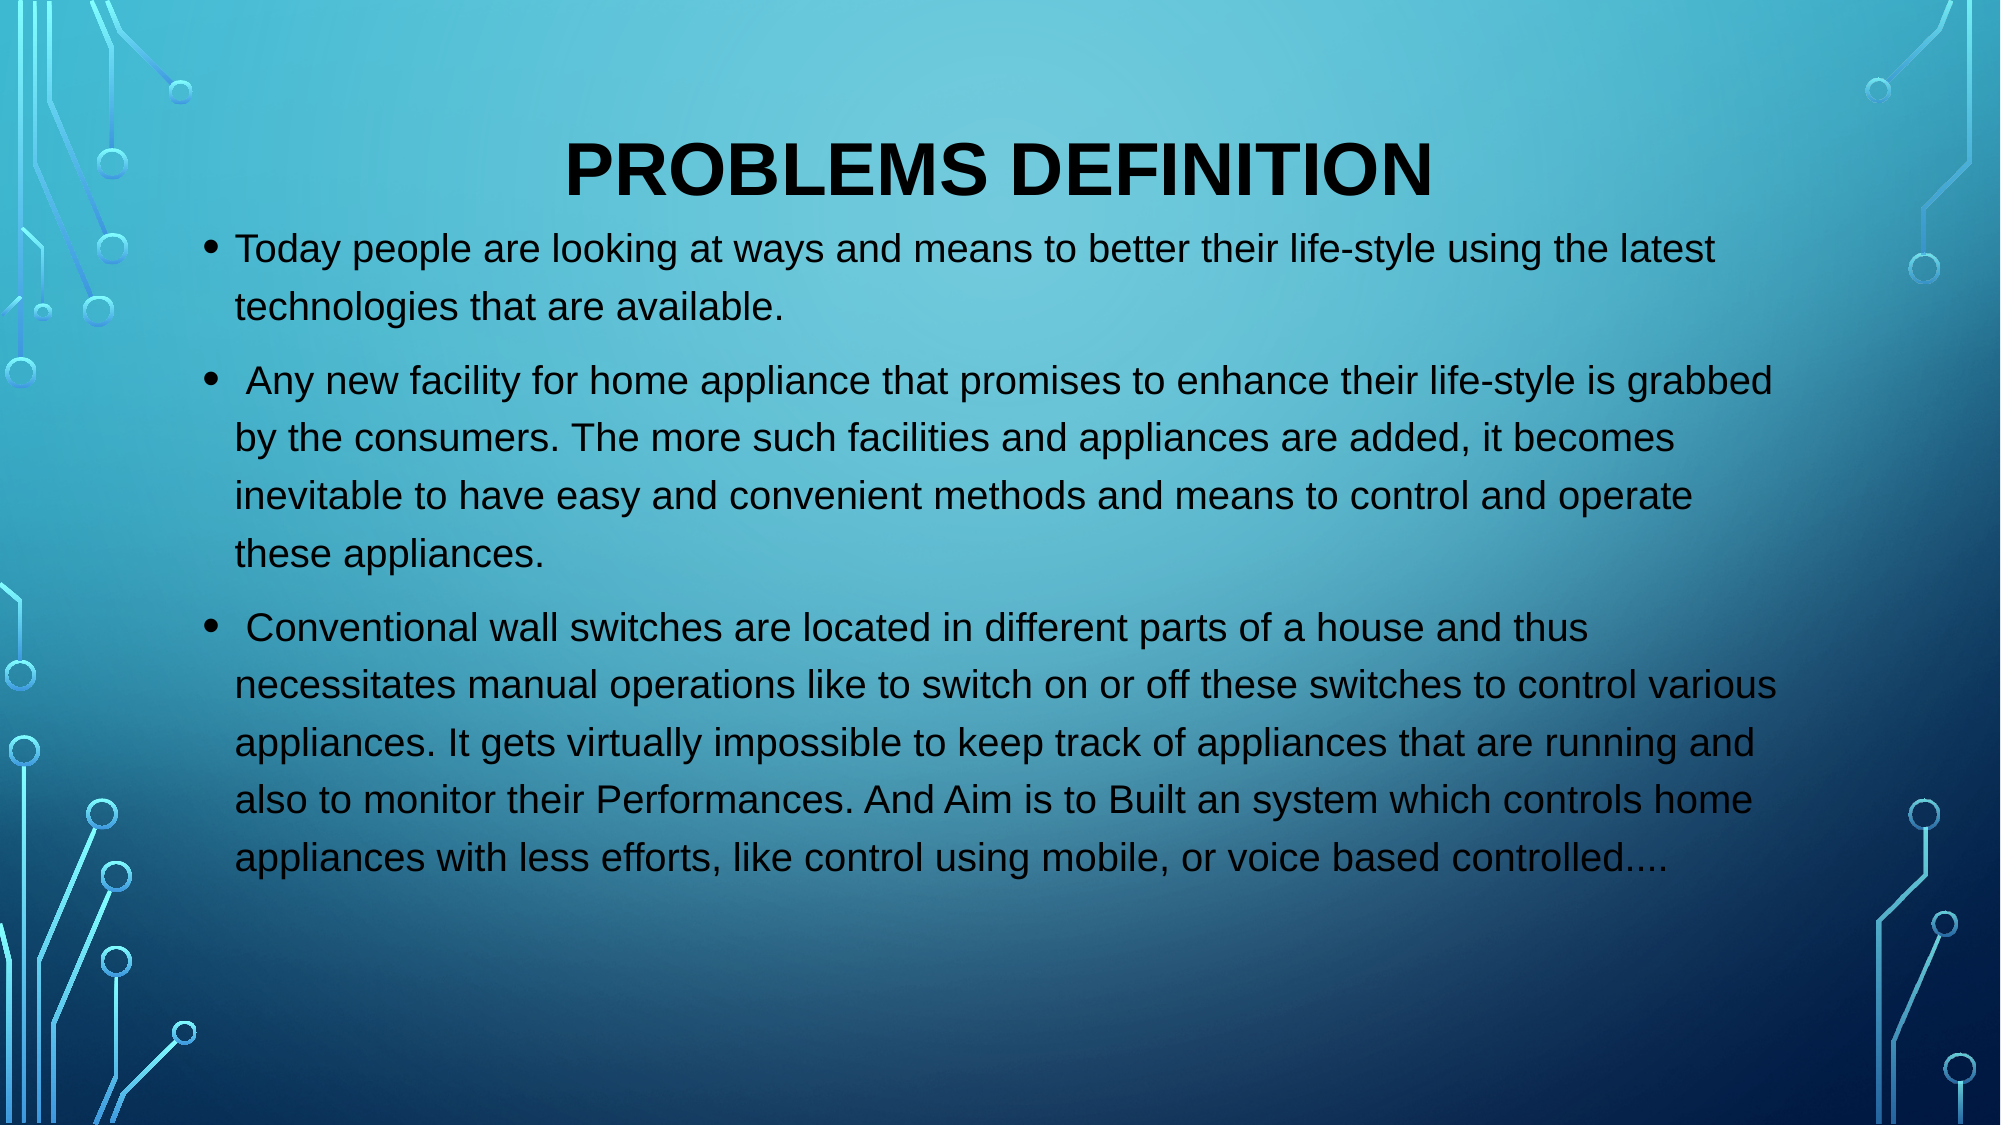

# Problems definition
Today people are looking at ways and means to better their life-style using the latest technologies that are available.
 Any new facility for home appliance that promises to enhance their life-style is grabbed by the consumers. The more such facilities and appliances are added, it becomes inevitable to have easy and convenient methods and means to control and operate these appliances.
 Conventional wall switches are located in different parts of a house and thus necessitates manual operations like to switch on or off these switches to control various appliances. It gets virtually impossible to keep track of appliances that are running and also to monitor their Performances. And Aim is to Built an system which controls home appliances with less efforts, like control using mobile, or voice based controlled....